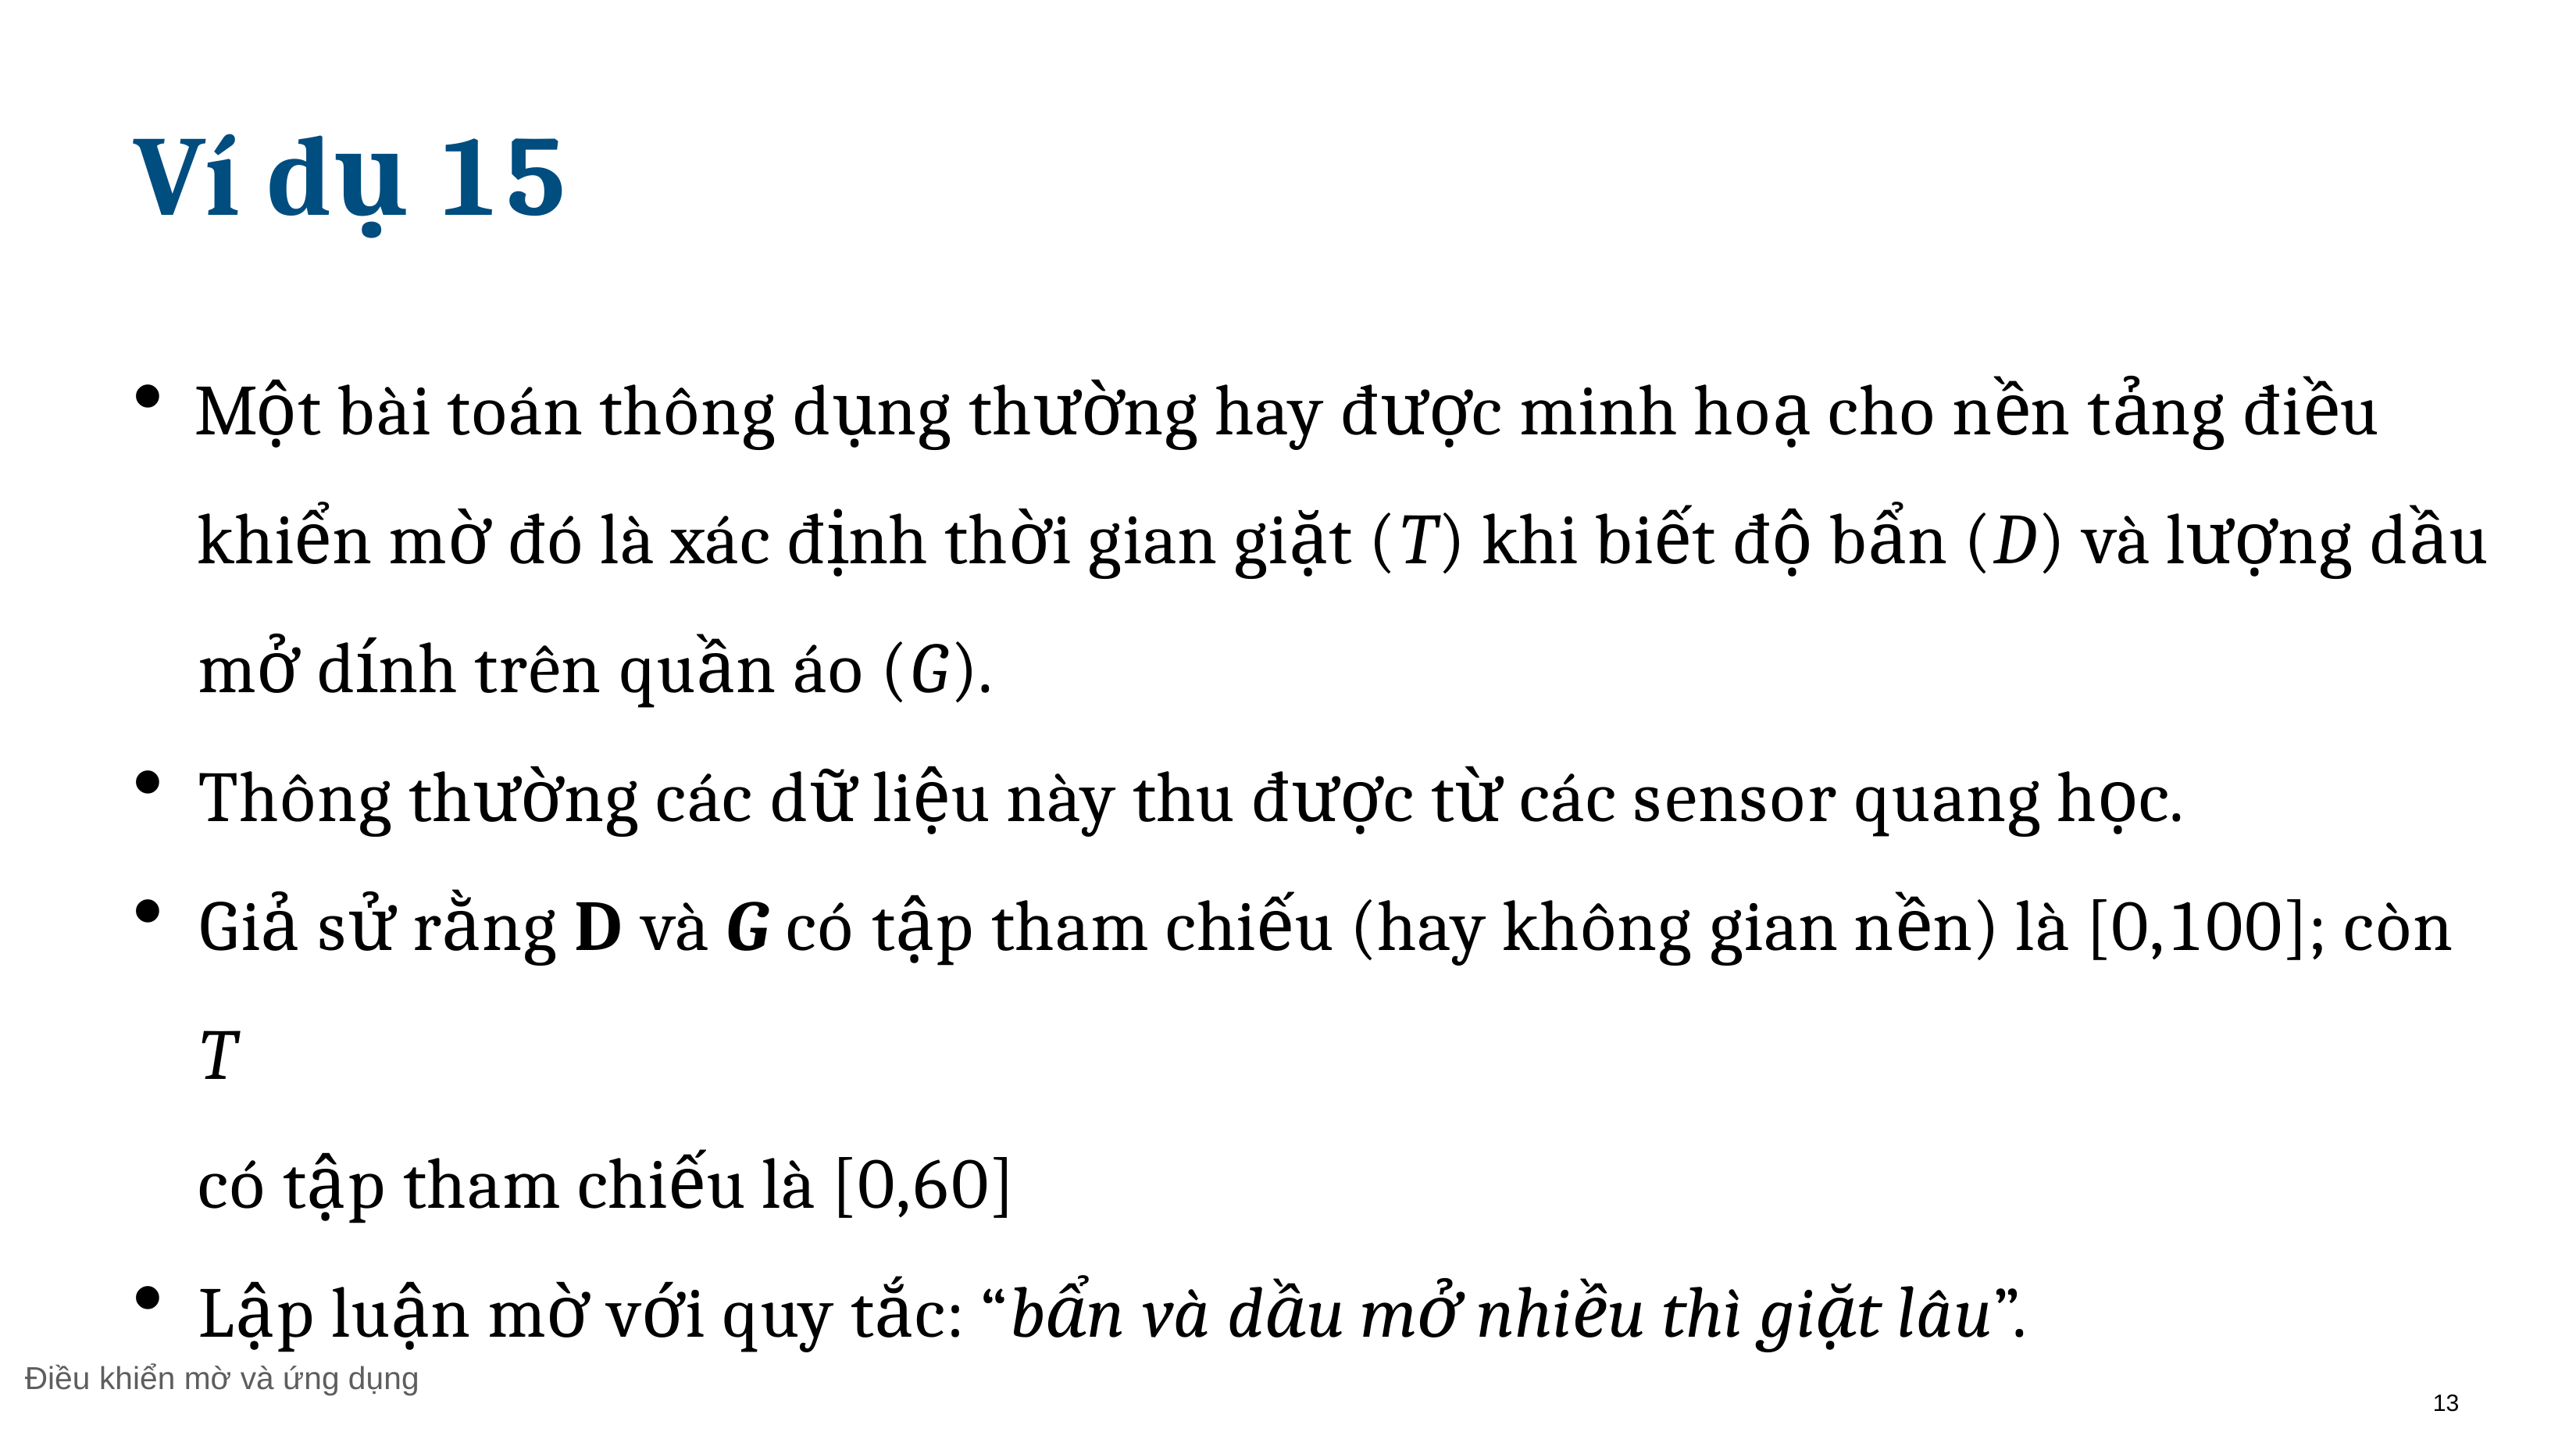

# Ví dụ 15
Một bài toán thông dụng thường hay được minh hoạ cho nền tảng điều khiển mờ đó là xác định thời gian giặt (T) khi biết độ bẩn (D) và lượng dầu mở dı́nh trên quần áo (G).
Thông thường các dữ liệu này thu được từ các sensor quang học.
Giả sử rằng D và G có tập tham chiếu (hay không gian nền) là [0,100]; còn T
có tập tham chiếu là [0,60]
Lập luận mờ với quy tắc: “bẩn và dầu mở nhiều thì giặt lâu”.
Điều khiển mờ và ứng dụng
13